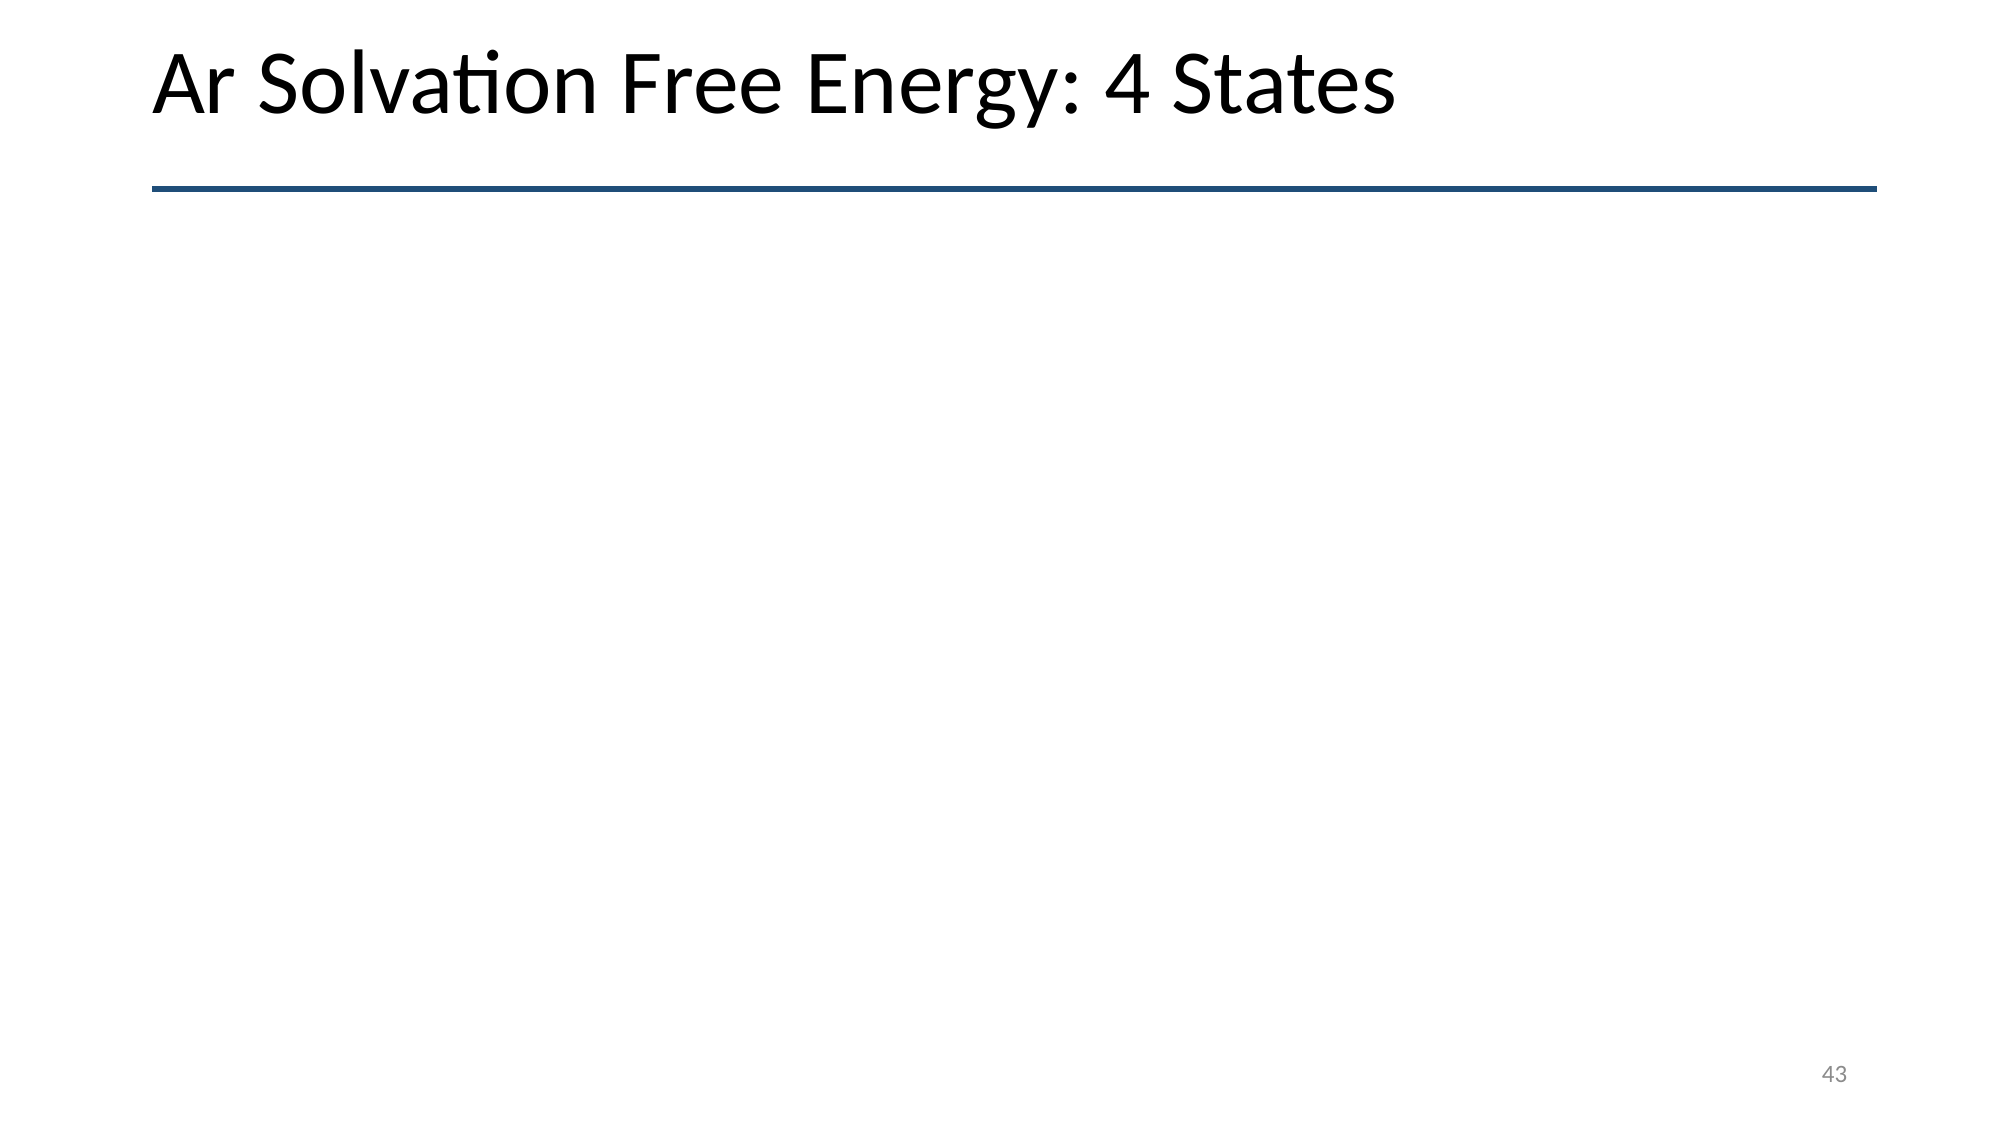

Ar Solvation Free Energy: 4 States
43